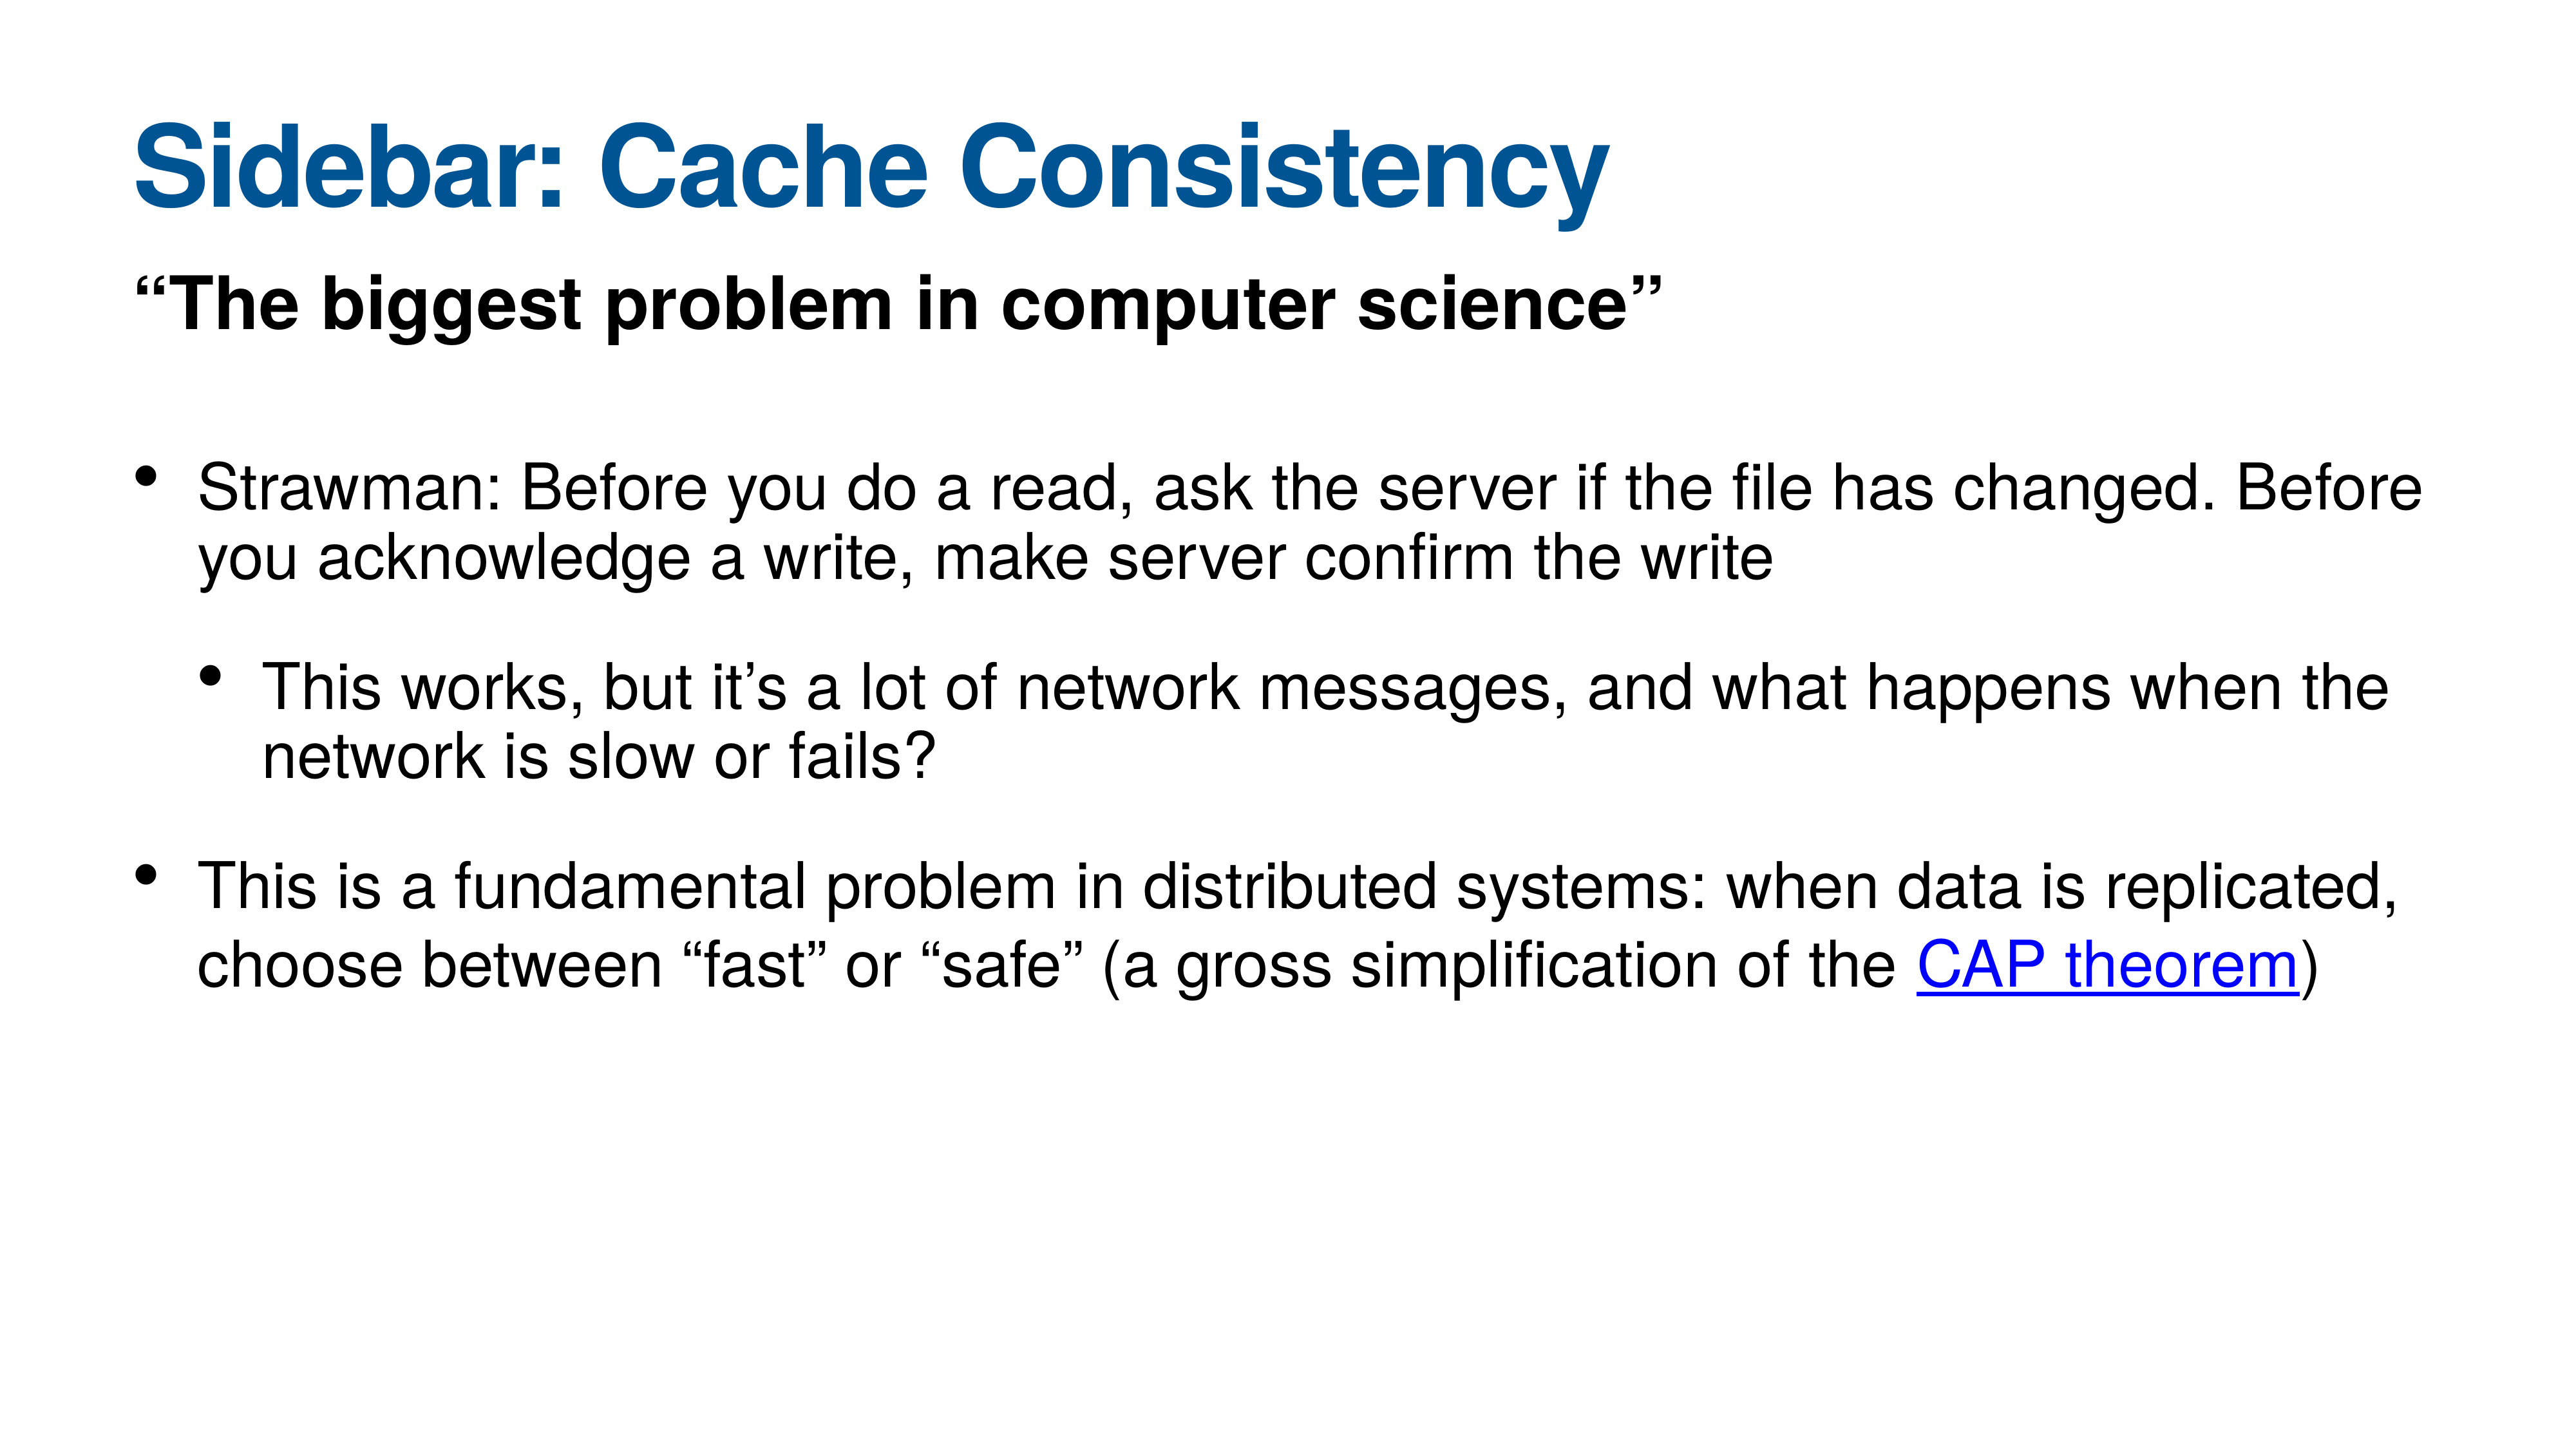

# Sidebar: Cache Consistency
“The biggest problem in computer science”
Strawman: Before you do a read, ask the server if the file has changed. Before you acknowledge a write, make server confirm the write
This works, but it’s a lot of network messages, and what happens when the network is slow or fails?
This is a fundamental problem in distributed systems: when data is replicated, choose between “fast” or “safe” (a gross simplification of the CAP theorem)